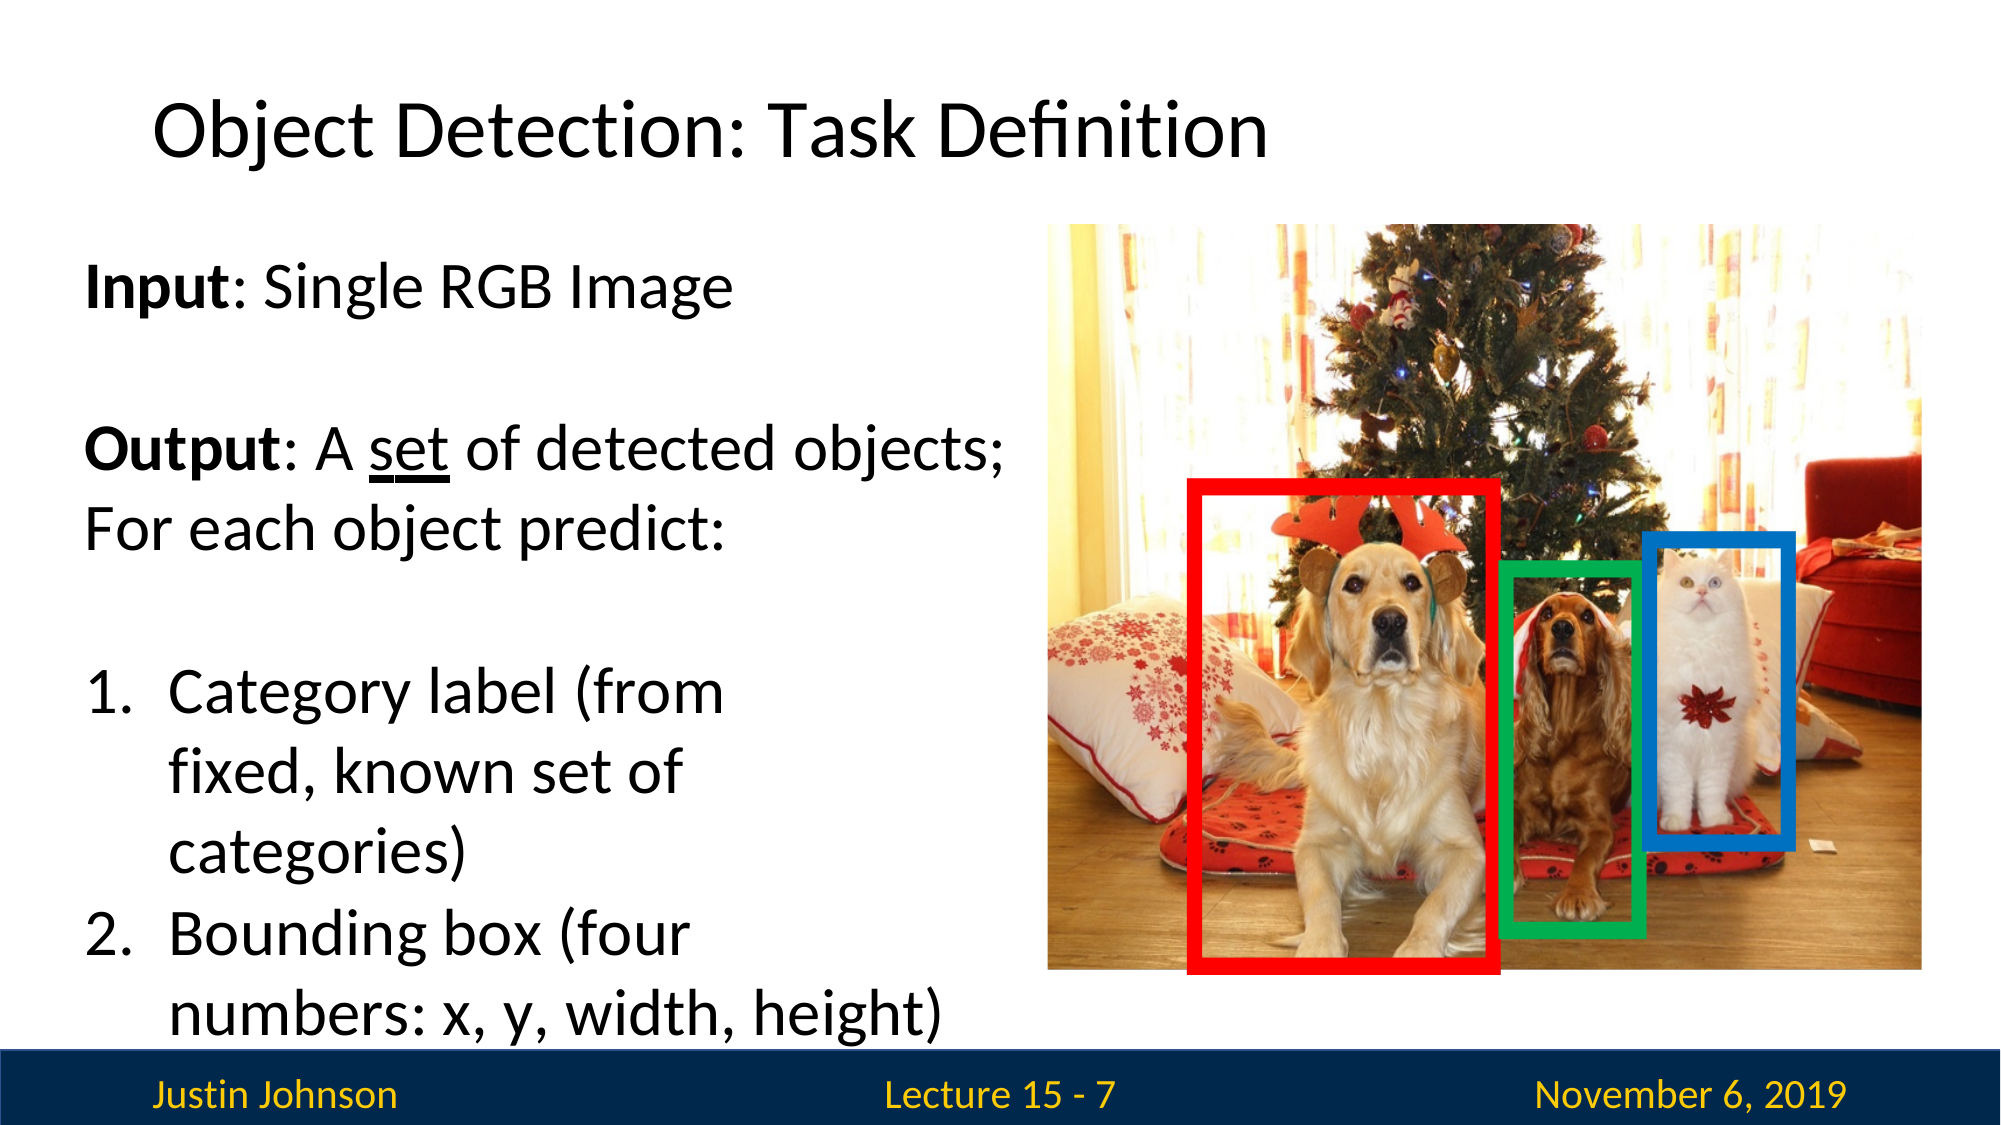

# Object Detection: Task Definition

Input: Single RGB Image

Output: A set of detected objects; For each object predict:

Category label (from fixed, known set of categories)
Bounding box (four numbers: x, y, width, height)
Justin Johnson
November 6, 2019
Lecture 15 - 7